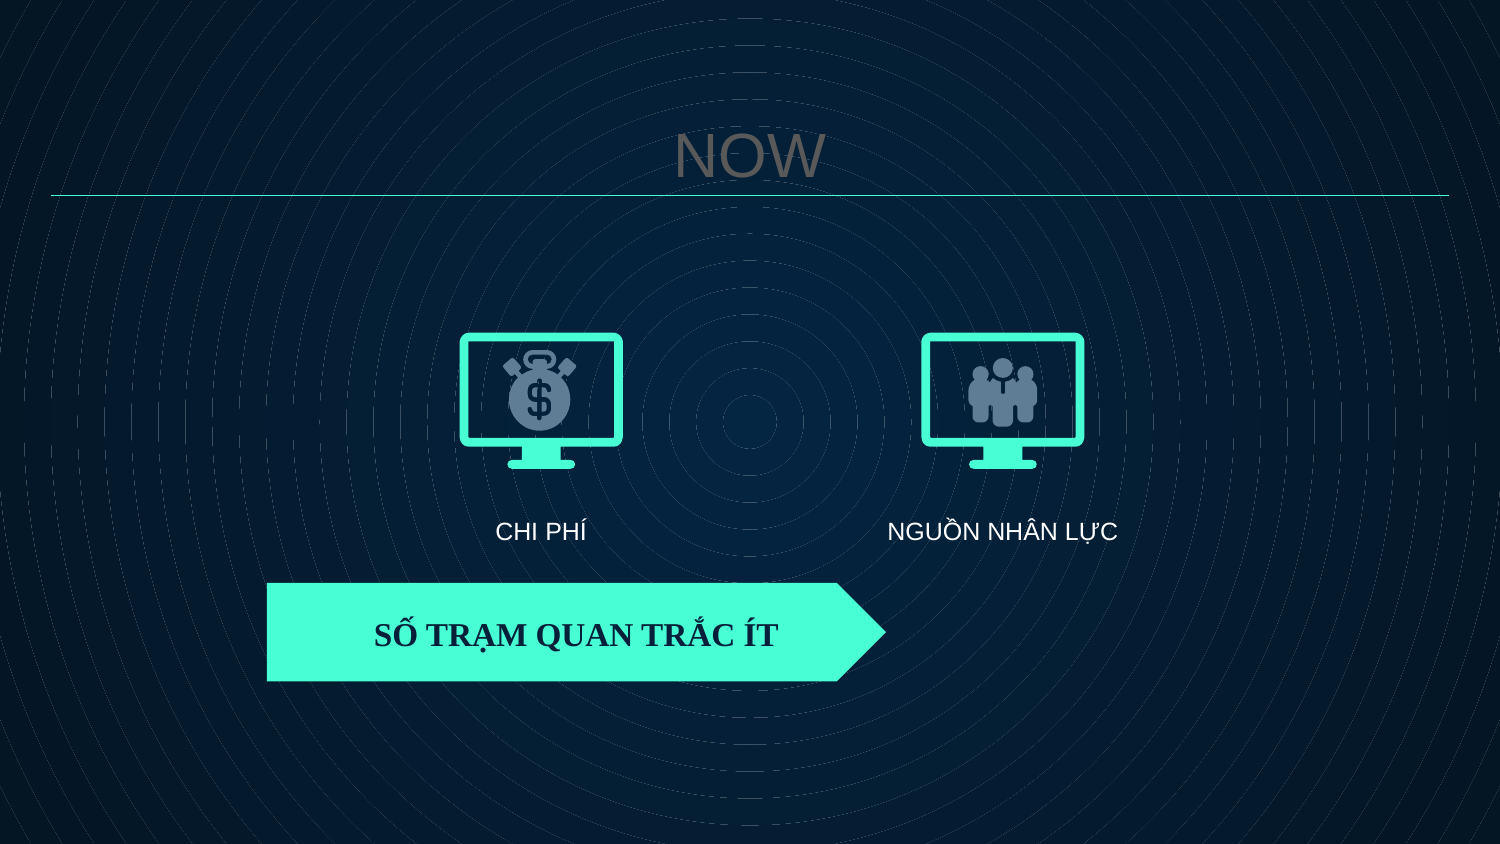

NOW

# CHI PHÍ
NGUỒN NHÂN LỰC

SỐ TRẠM QUAN TRẮC ÍT